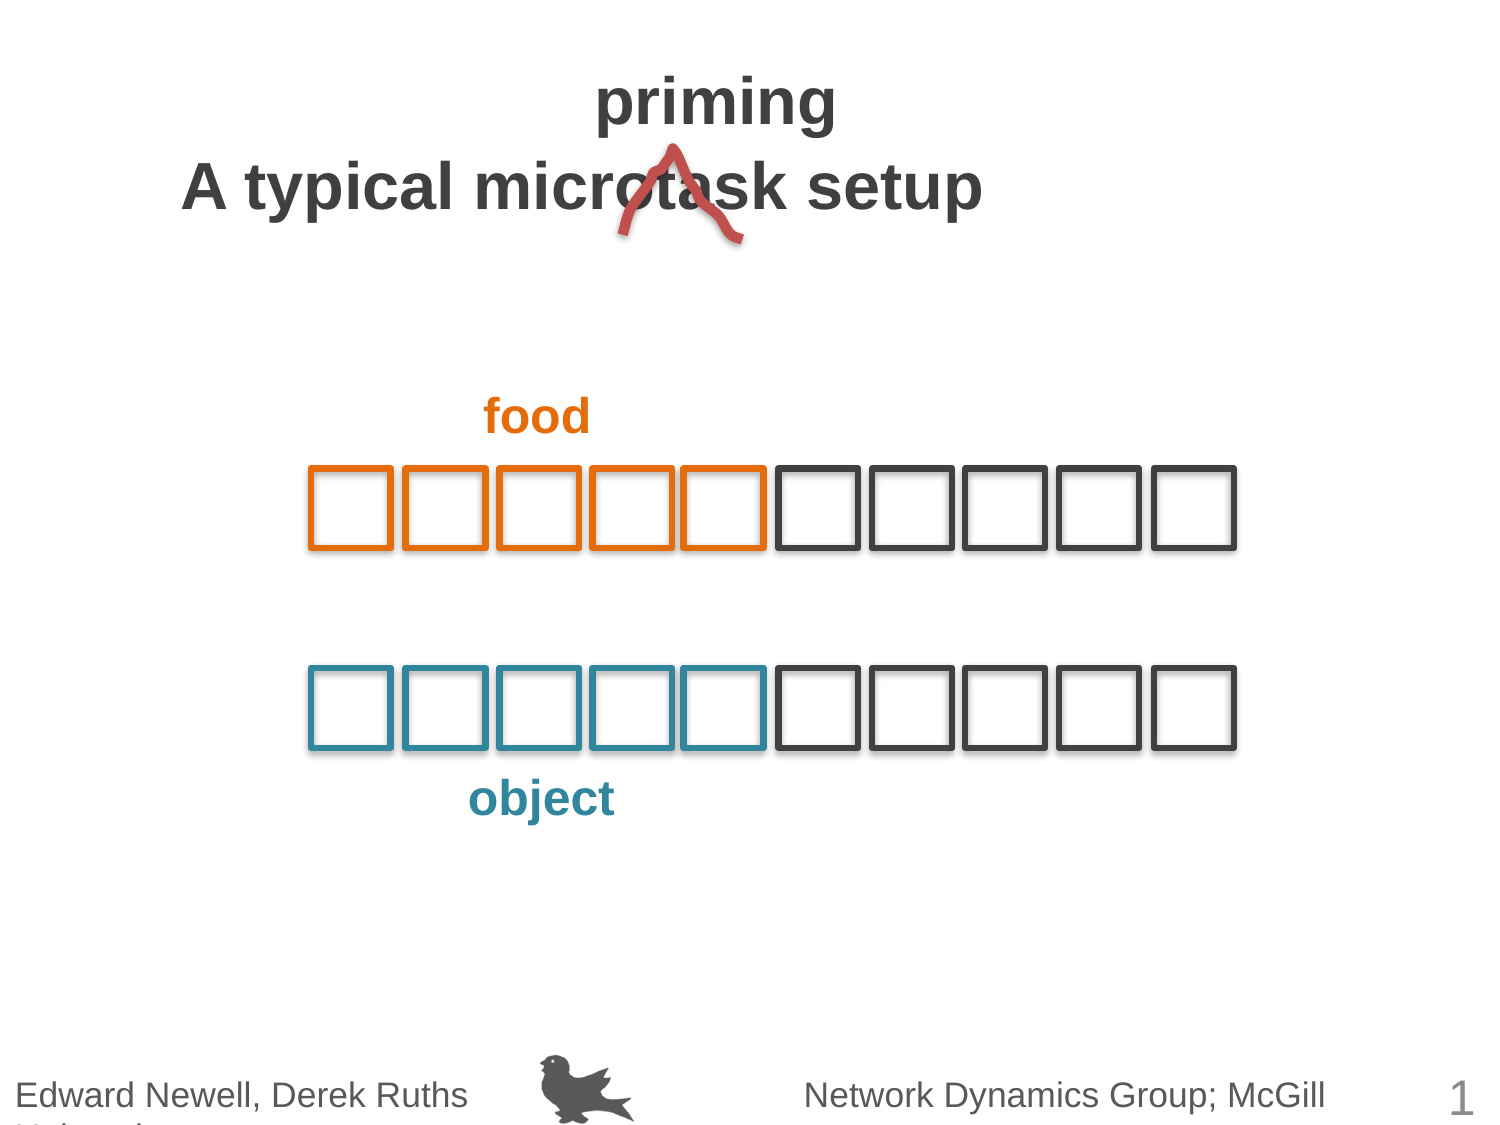

priming
A typical microtask setup

food

object
10